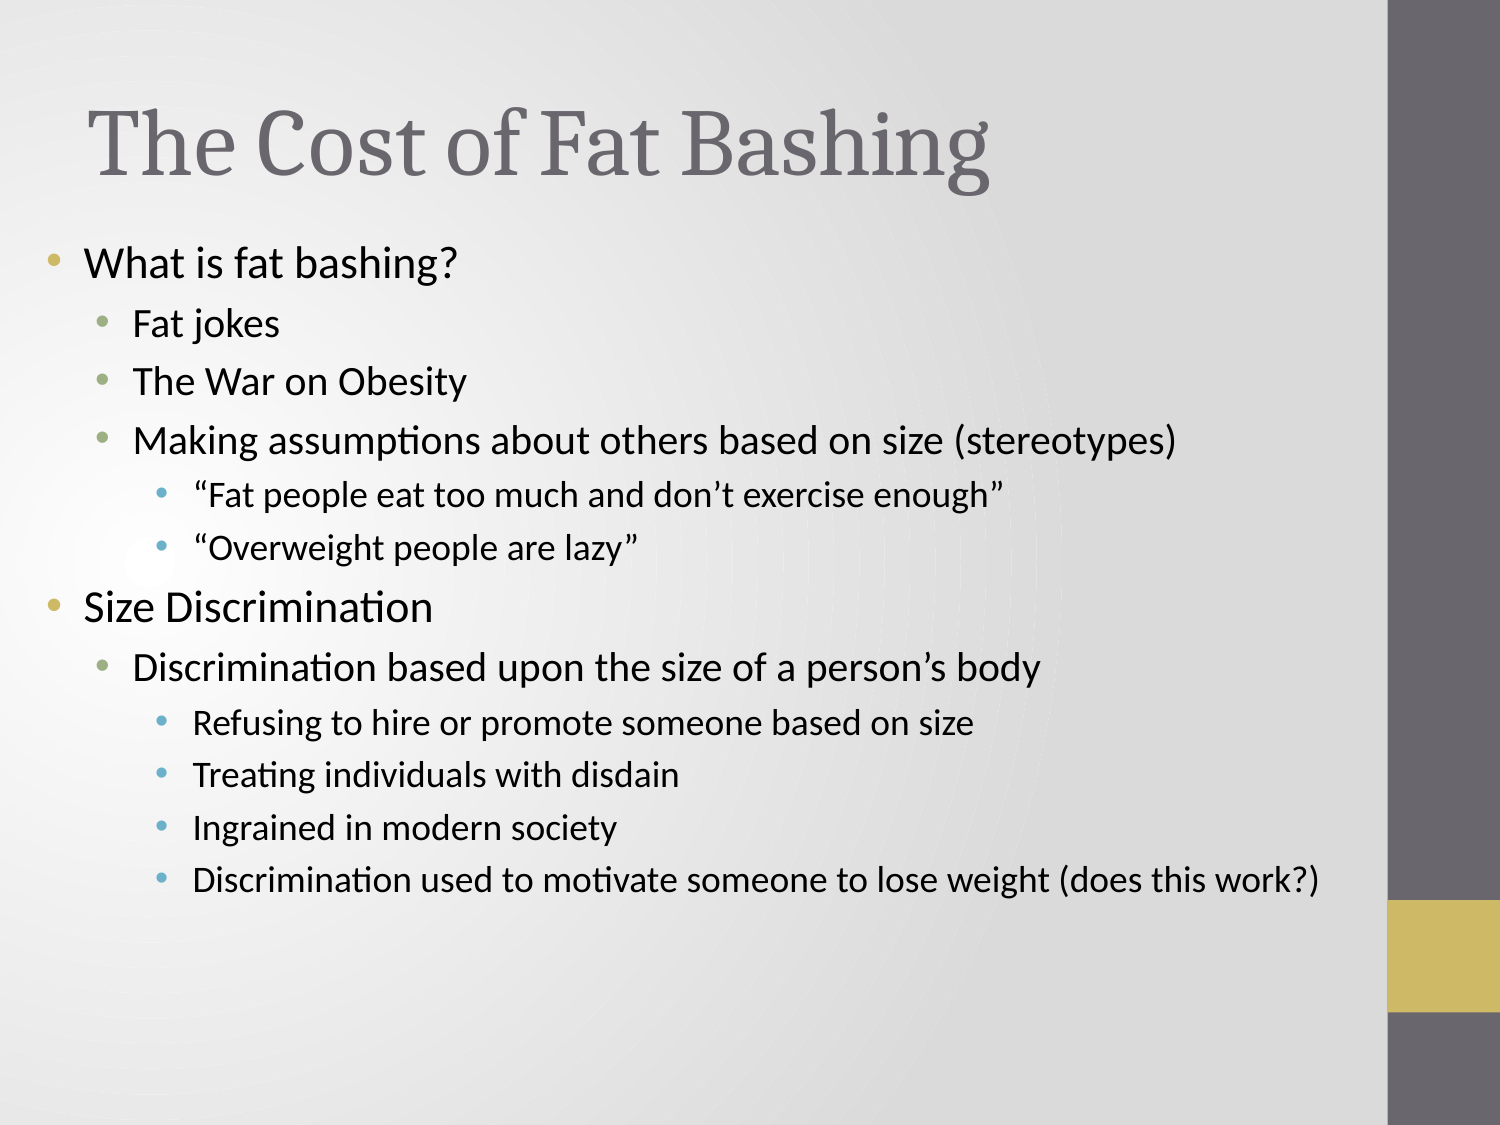

# The Cost of Fat Bashing
What is fat bashing?
Fat jokes
The War on Obesity
Making assumptions about others based on size (stereotypes)
“Fat people eat too much and don’t exercise enough”
“Overweight people are lazy”
Size Discrimination
Discrimination based upon the size of a person’s body
Refusing to hire or promote someone based on size
Treating individuals with disdain
Ingrained in modern society
Discrimination used to motivate someone to lose weight (does this work?)